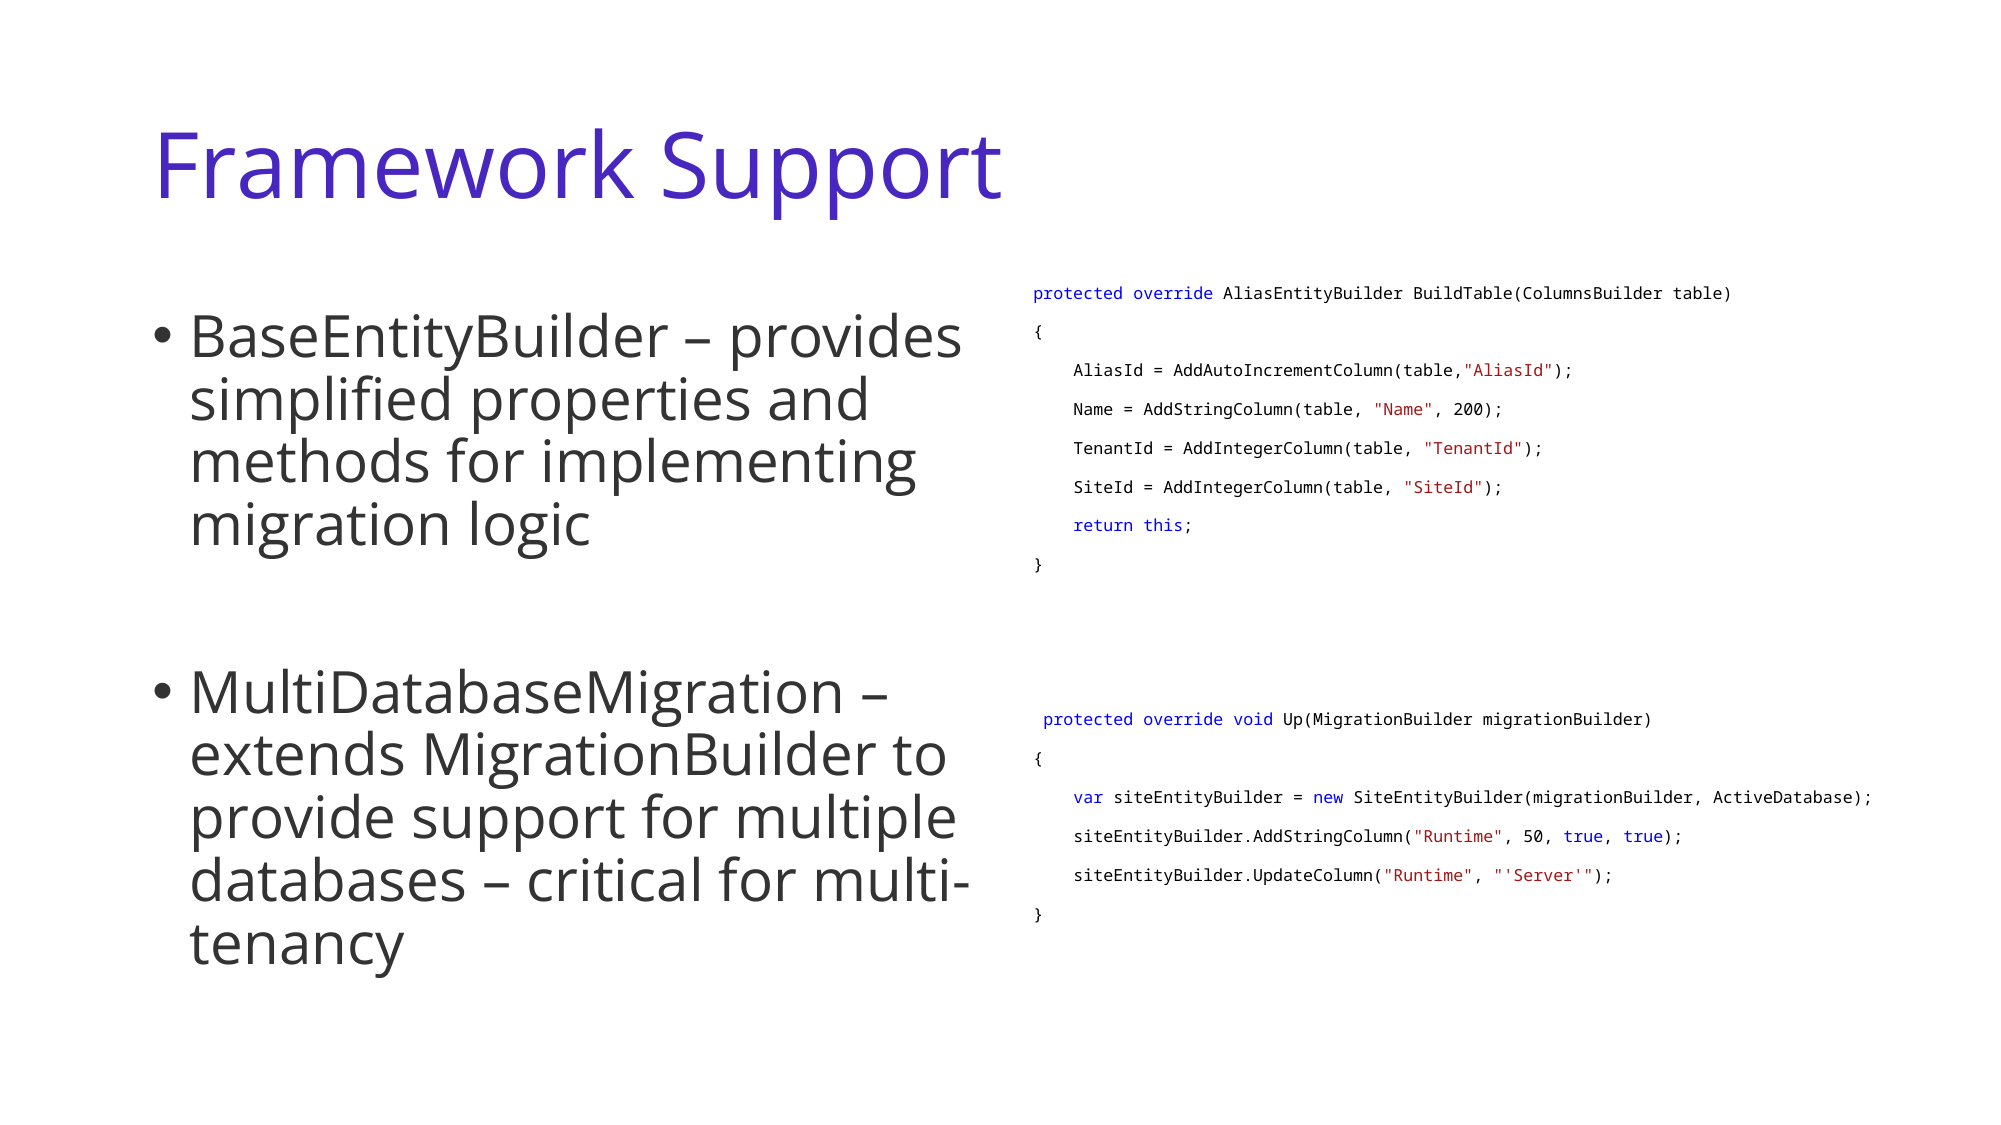

# Framework Support
protected override AliasEntityBuilder BuildTable(ColumnsBuilder table)
{
    AliasId = AddAutoIncrementColumn(table,"AliasId");
    Name = AddStringColumn(table, "Name", 200);
    TenantId = AddIntegerColumn(table, "TenantId");
    SiteId = AddIntegerColumn(table, "SiteId");
    return this;
}

 protected override void Up(MigrationBuilder migrationBuilder)
{
    var siteEntityBuilder = new SiteEntityBuilder(migrationBuilder, ActiveDatabase);
    siteEntityBuilder.AddStringColumn("Runtime", 50, true, true);
    siteEntityBuilder.UpdateColumn("Runtime", "'Server'");
}
BaseEntityBuilder – provides simplified properties and methods for implementing migration logic

MultiDatabaseMigration – extends MigrationBuilder to provide support for multiple databases – critical for multi-tenancy